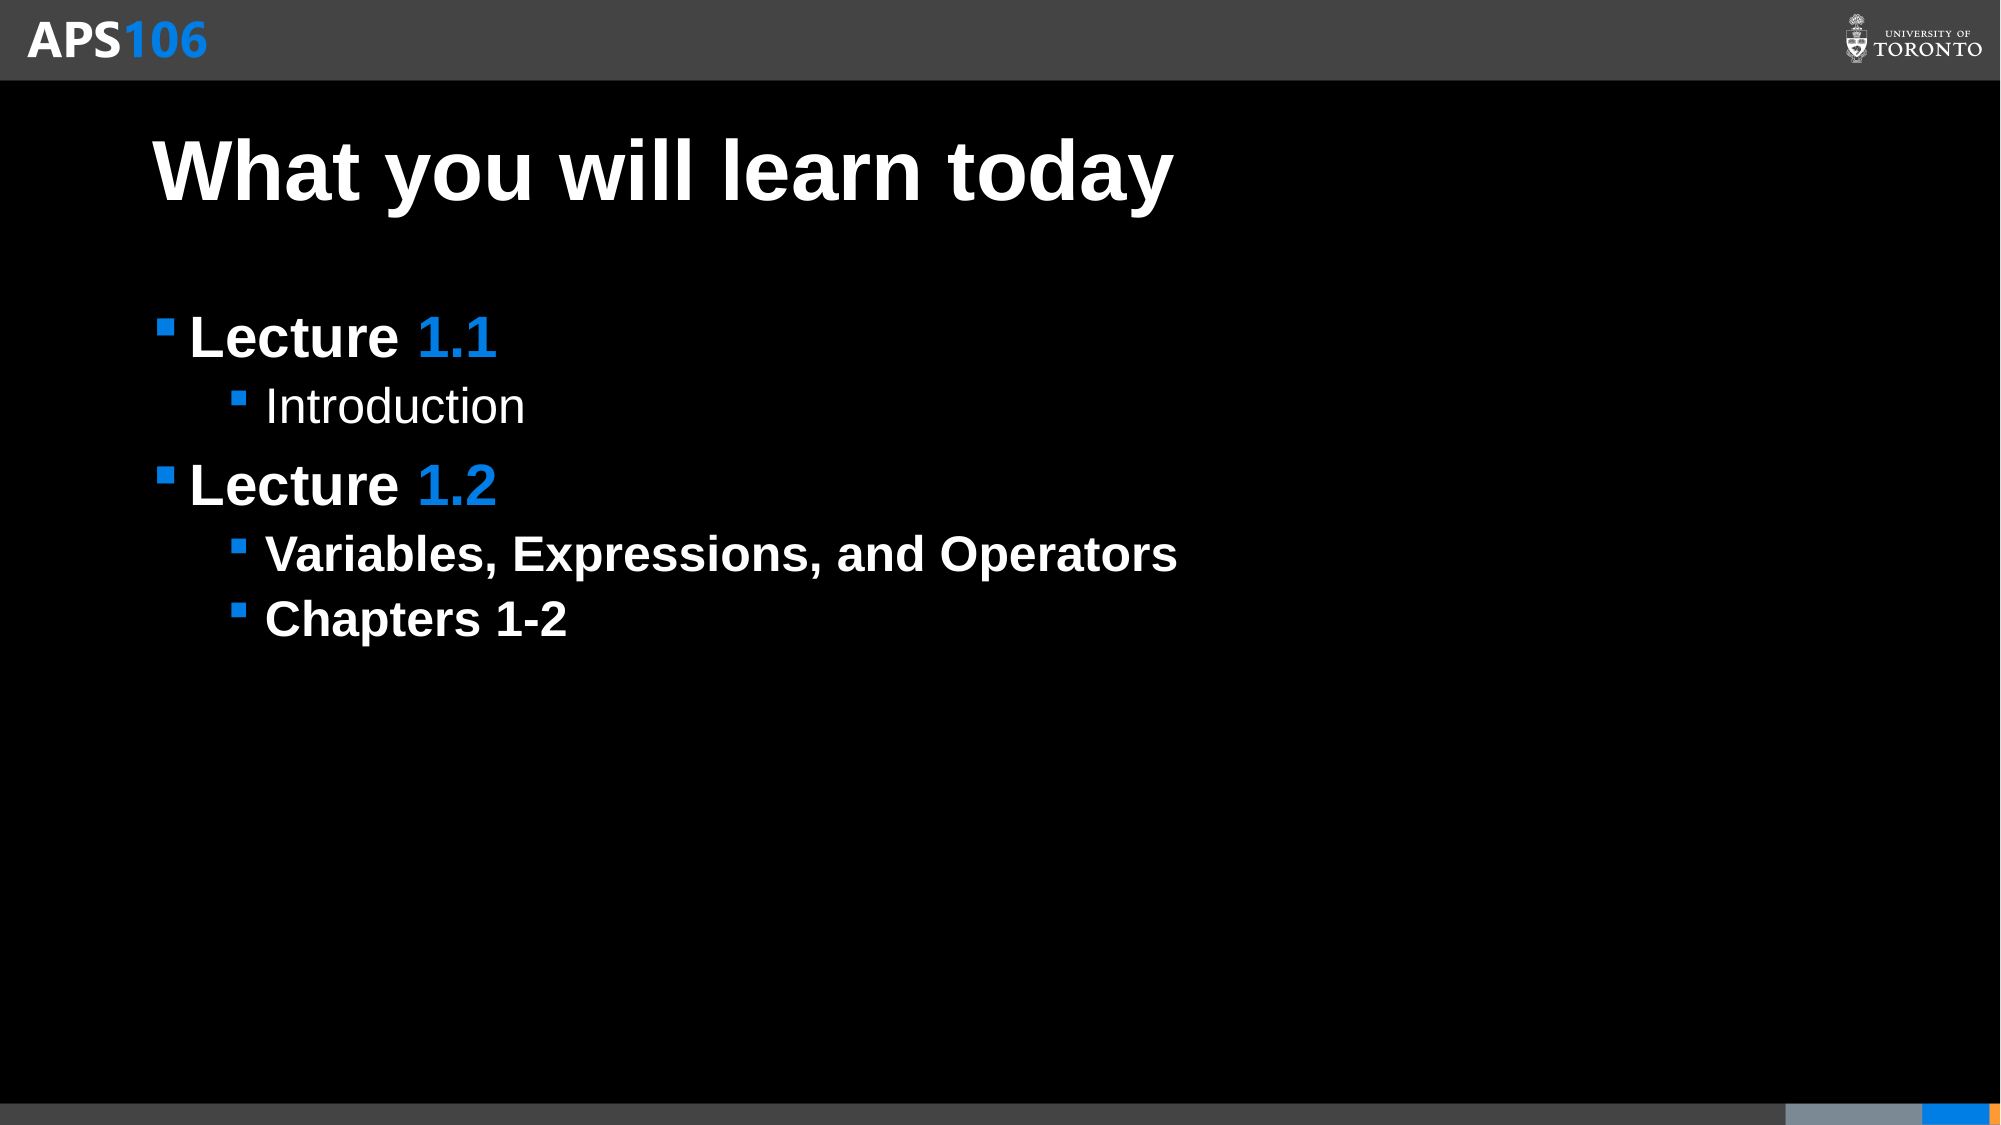

# What you will learn today
Lecture 1.1
Introduction
Lecture 1.2
Variables, Expressions, and Operators
Chapters 1-2